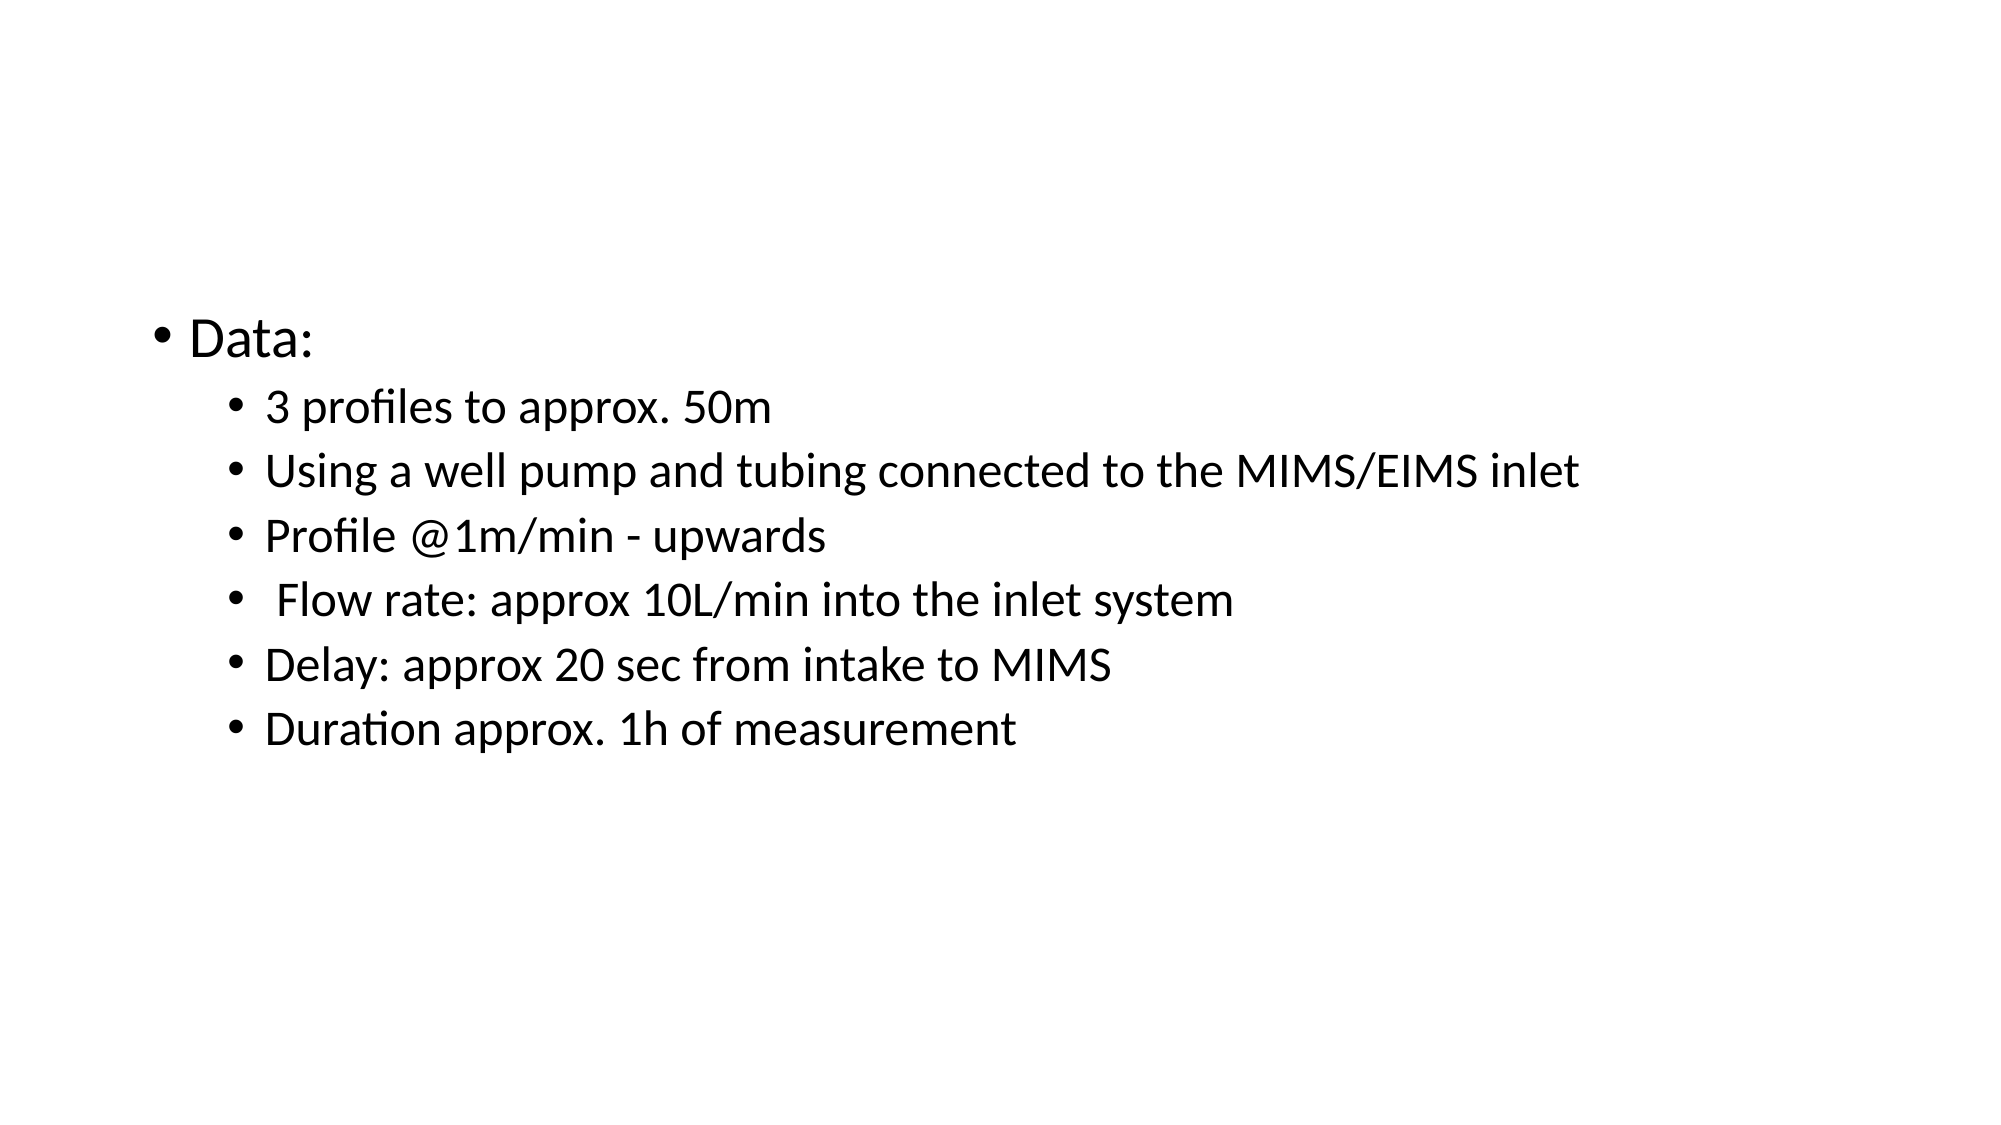

#
Data:
3 profiles to approx. 50m
Using a well pump and tubing connected to the MIMS/EIMS inlet
Profile @1m/min - upwards
 Flow rate: approx 10L/min into the inlet system
Delay: approx 20 sec from intake to MIMS
Duration approx. 1h of measurement